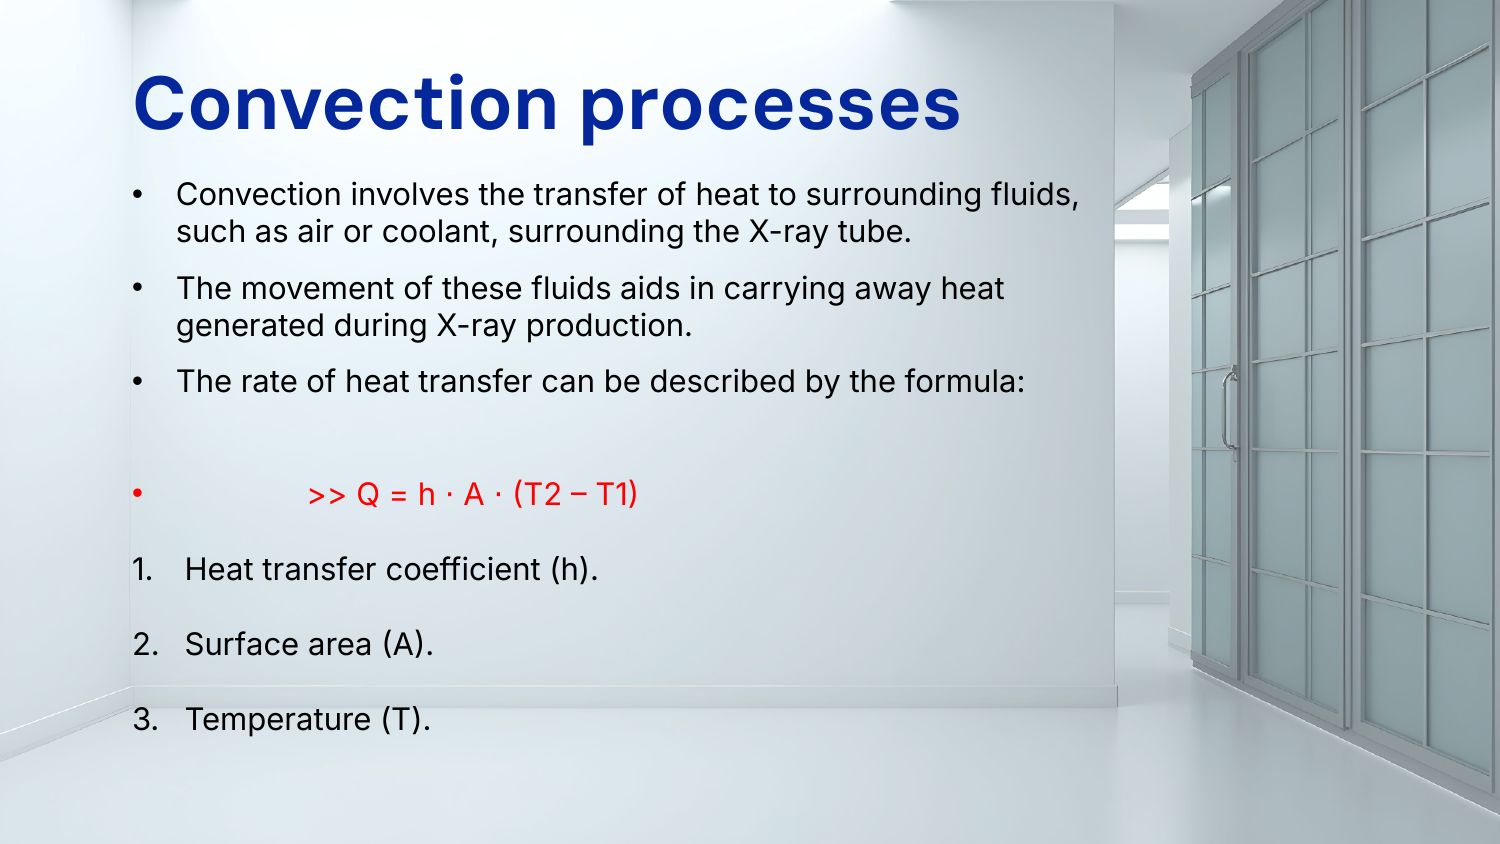

# Convection processes
Convection involves the transfer of heat to surrounding fluids, such as air or coolant, surrounding the X-ray tube.
The movement of these fluids aids in carrying away heat generated during X-ray production.
The rate of heat transfer can be described by the formula:

   	>> Q = h ⋅ A ⋅ (T2 – T1)
Heat transfer coefficient (h).
Surface area (A).
Temperature (T).